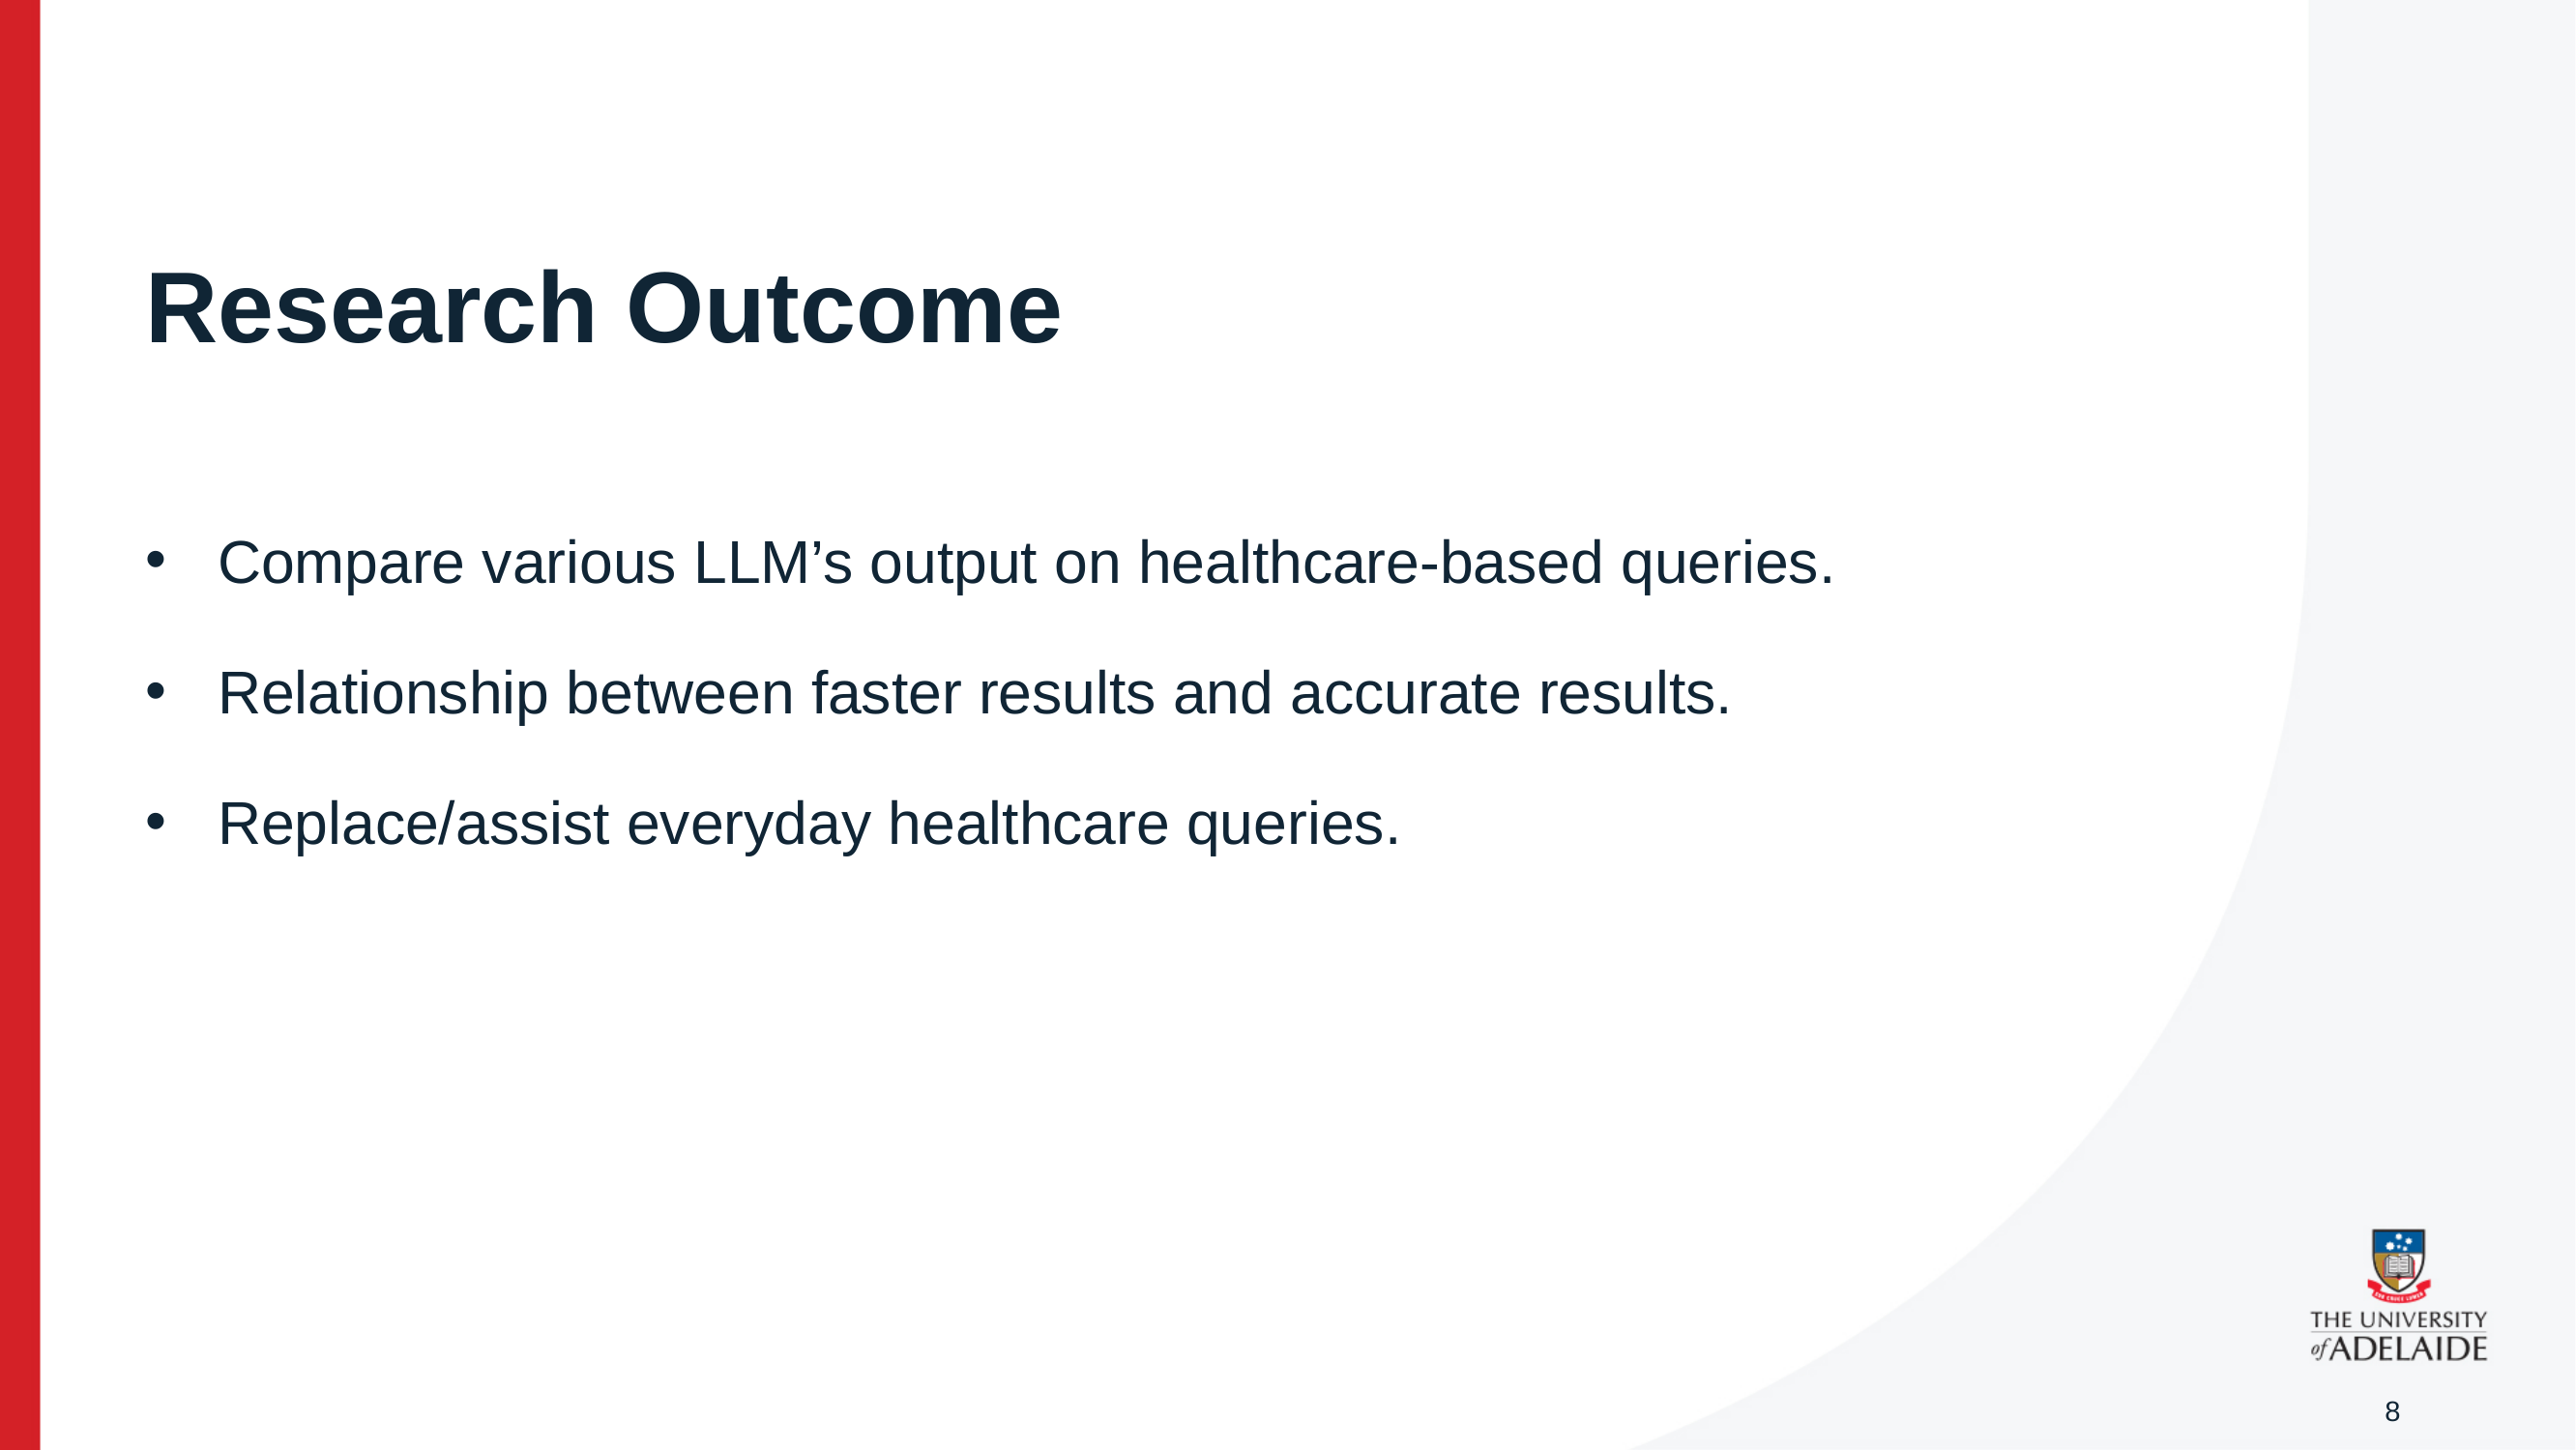

# Research Outcome
Compare various LLM’s output on healthcare-based queries.
Relationship between faster results and accurate results.
Replace/assist everyday healthcare queries.

8